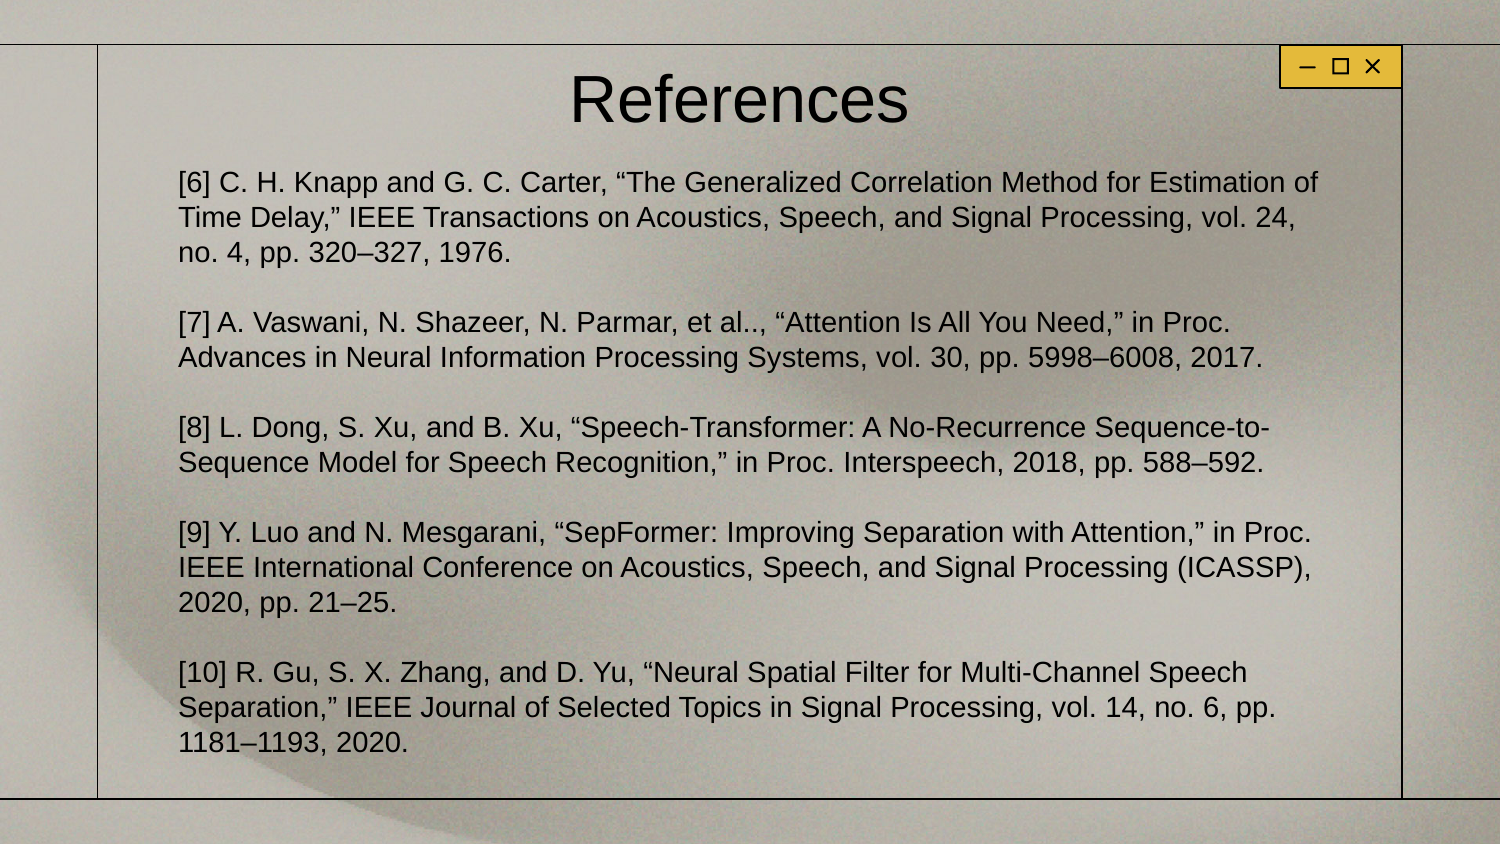

# References
[6] C. H. Knapp and G. C. Carter, “The Generalized Correlation Method for Estimation of Time Delay,” IEEE Transactions on Acoustics, Speech, and Signal Processing, vol. 24, no. 4, pp. 320–327, 1976.

[7] A. Vaswani, N. Shazeer, N. Parmar, et al.., “Attention Is All You Need,” in Proc. Advances in Neural Information Processing Systems, vol. 30, pp. 5998–6008, 2017.

[8] L. Dong, S. Xu, and B. Xu, “Speech-Transformer: A No-Recurrence Sequence-to-Sequence Model for Speech Recognition,” in Proc. Interspeech, 2018, pp. 588–592.

[9] Y. Luo and N. Mesgarani, “SepFormer: Improving Separation with Attention,” in Proc. IEEE International Conference on Acoustics, Speech, and Signal Processing (ICASSP), 2020, pp. 21–25.

[10] R. Gu, S. X. Zhang, and D. Yu, “Neural Spatial Filter for Multi-Channel Speech Separation,” IEEE Journal of Selected Topics in Signal Processing, vol. 14, no. 6, pp. 1181–1193, 2020.